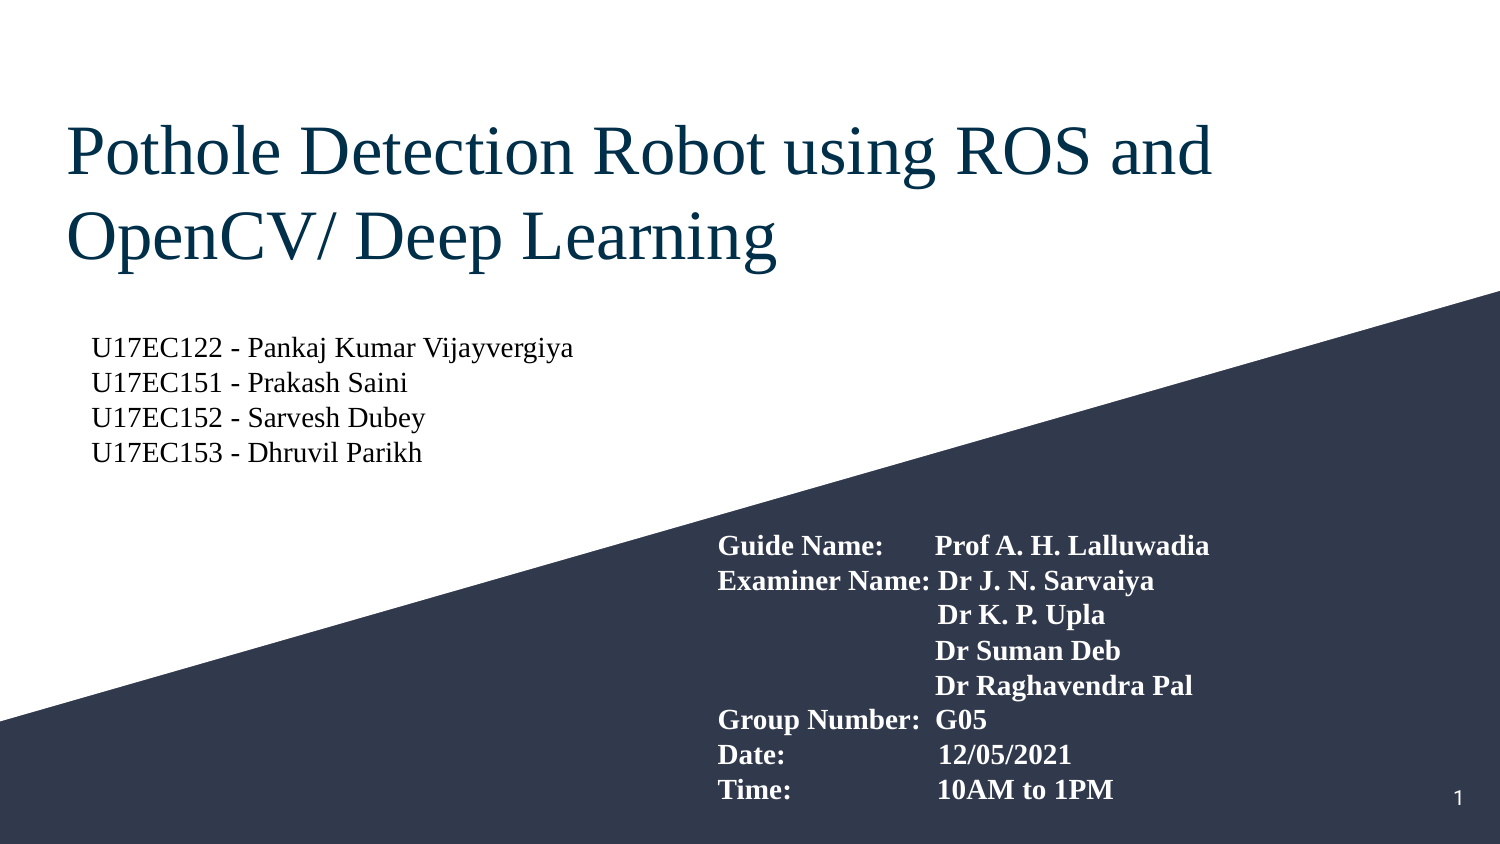

# Pothole Detection Robot using ROS and OpenCV/ Deep Learning
U17EC122 - Pankaj Kumar Vijayvergiya
U17EC151 - Prakash Saini
U17EC152 - Sarvesh Dubey
U17EC153 - Dhruvil Parikh

Guide Name:       Prof A. H. Lalluwadia
Examiner Name: Dr J. N. Sarvaiya
                    Dr K. P. Upla
                              Dr Suman Deb
                              Dr Raghavendra Pal
Group Number:  G05
Date:                     12/05/2021
Time:                    10AM to 1PM

1